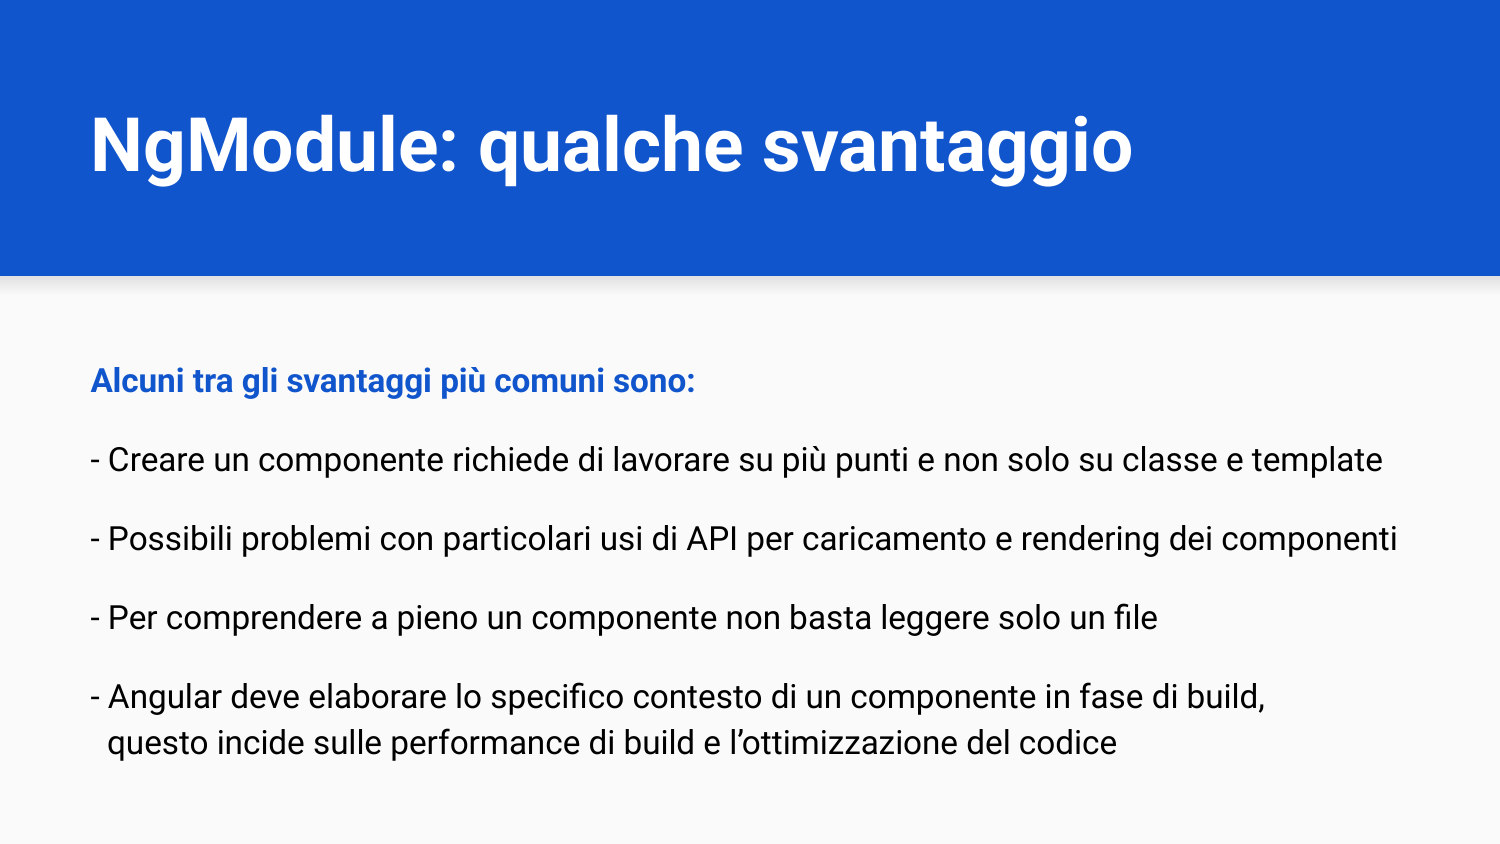

# NgModule: qualche svantaggio

Alcuni tra gli svantaggi più comuni sono:
- Creare un componente richiede di lavorare su più punti e non solo su classe e template
- Possibili problemi con particolari usi di API per caricamento e rendering dei componenti
- Per comprendere a pieno un componente non basta leggere solo un file
- Angular deve elaborare lo specifico contesto di un componente in fase di build,
  questo incide sulle performance di build e l’ottimizzazione del codice